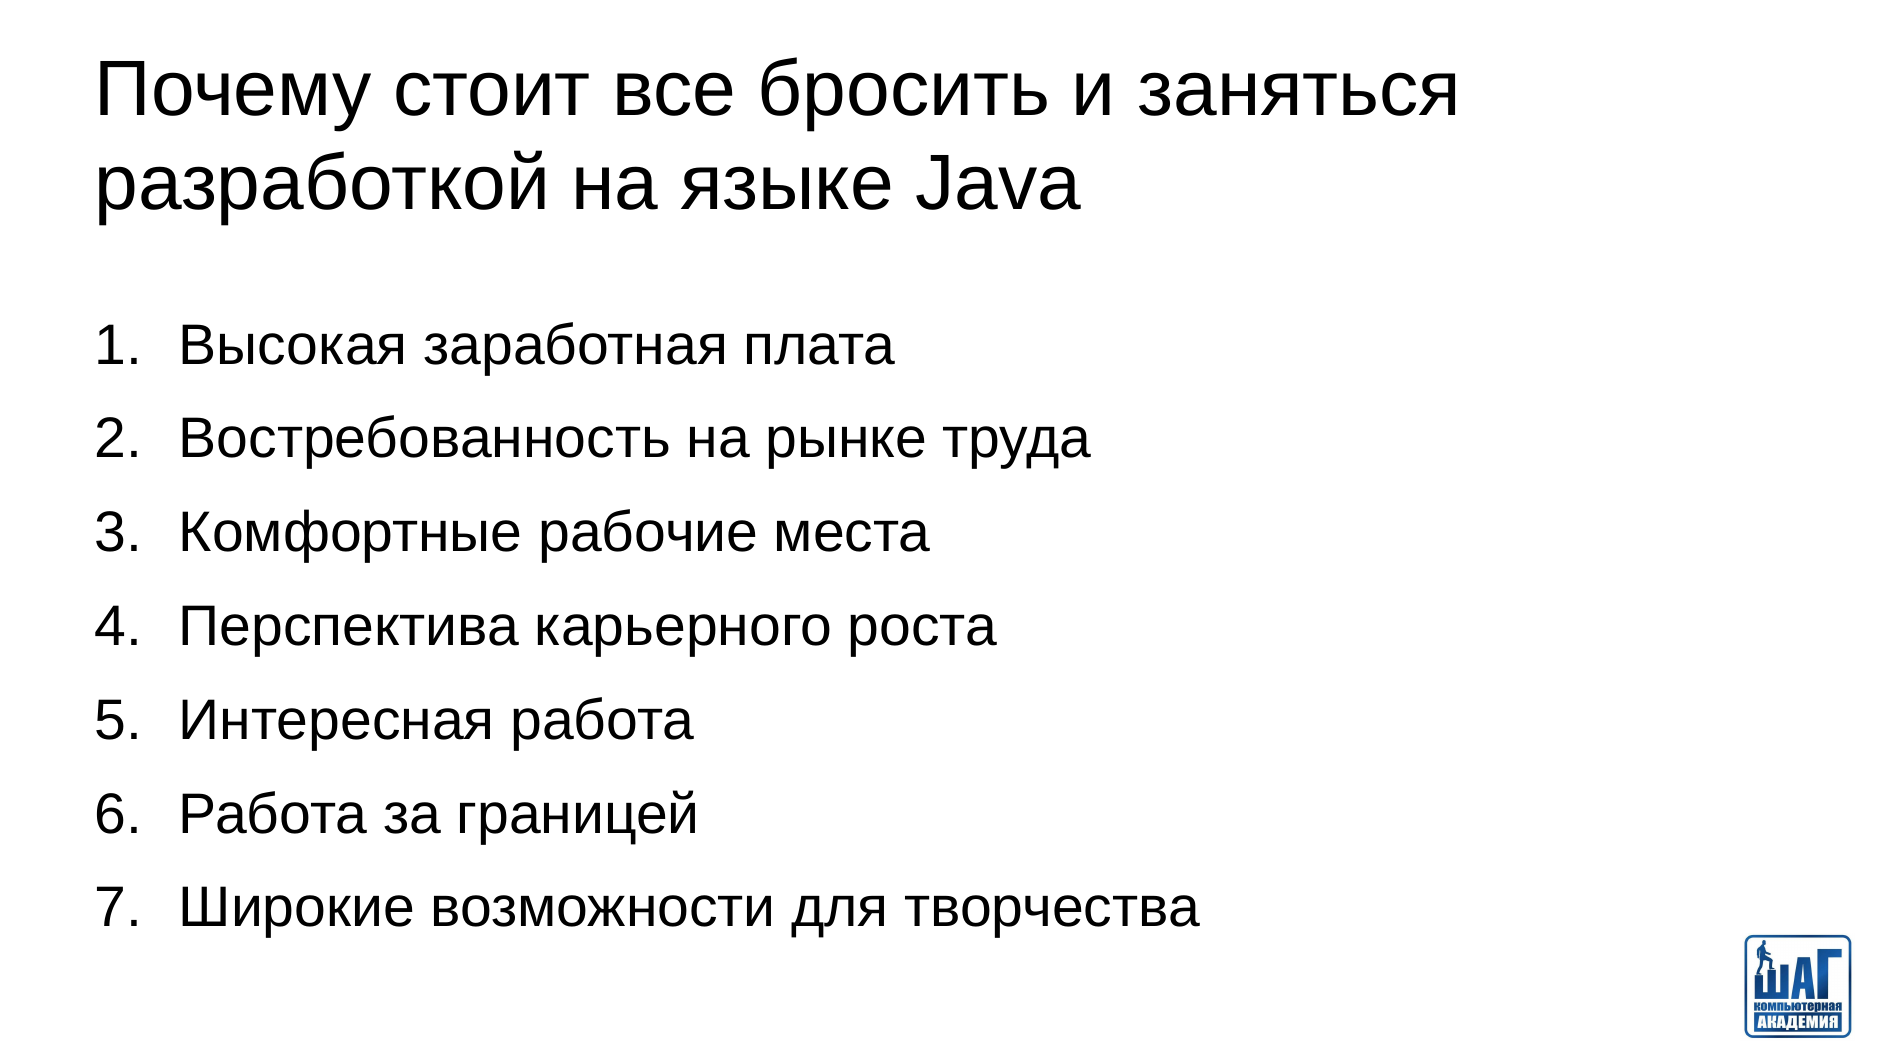

Высокая заработная плата
Востребованность на рынке труда
Комфортные рабочие места
Перспектива карьерного роста
Интересная работа
Работа за границей
Широкие возможности для творчества

Почему стоит все бросить и заняться разработкой на языке Java